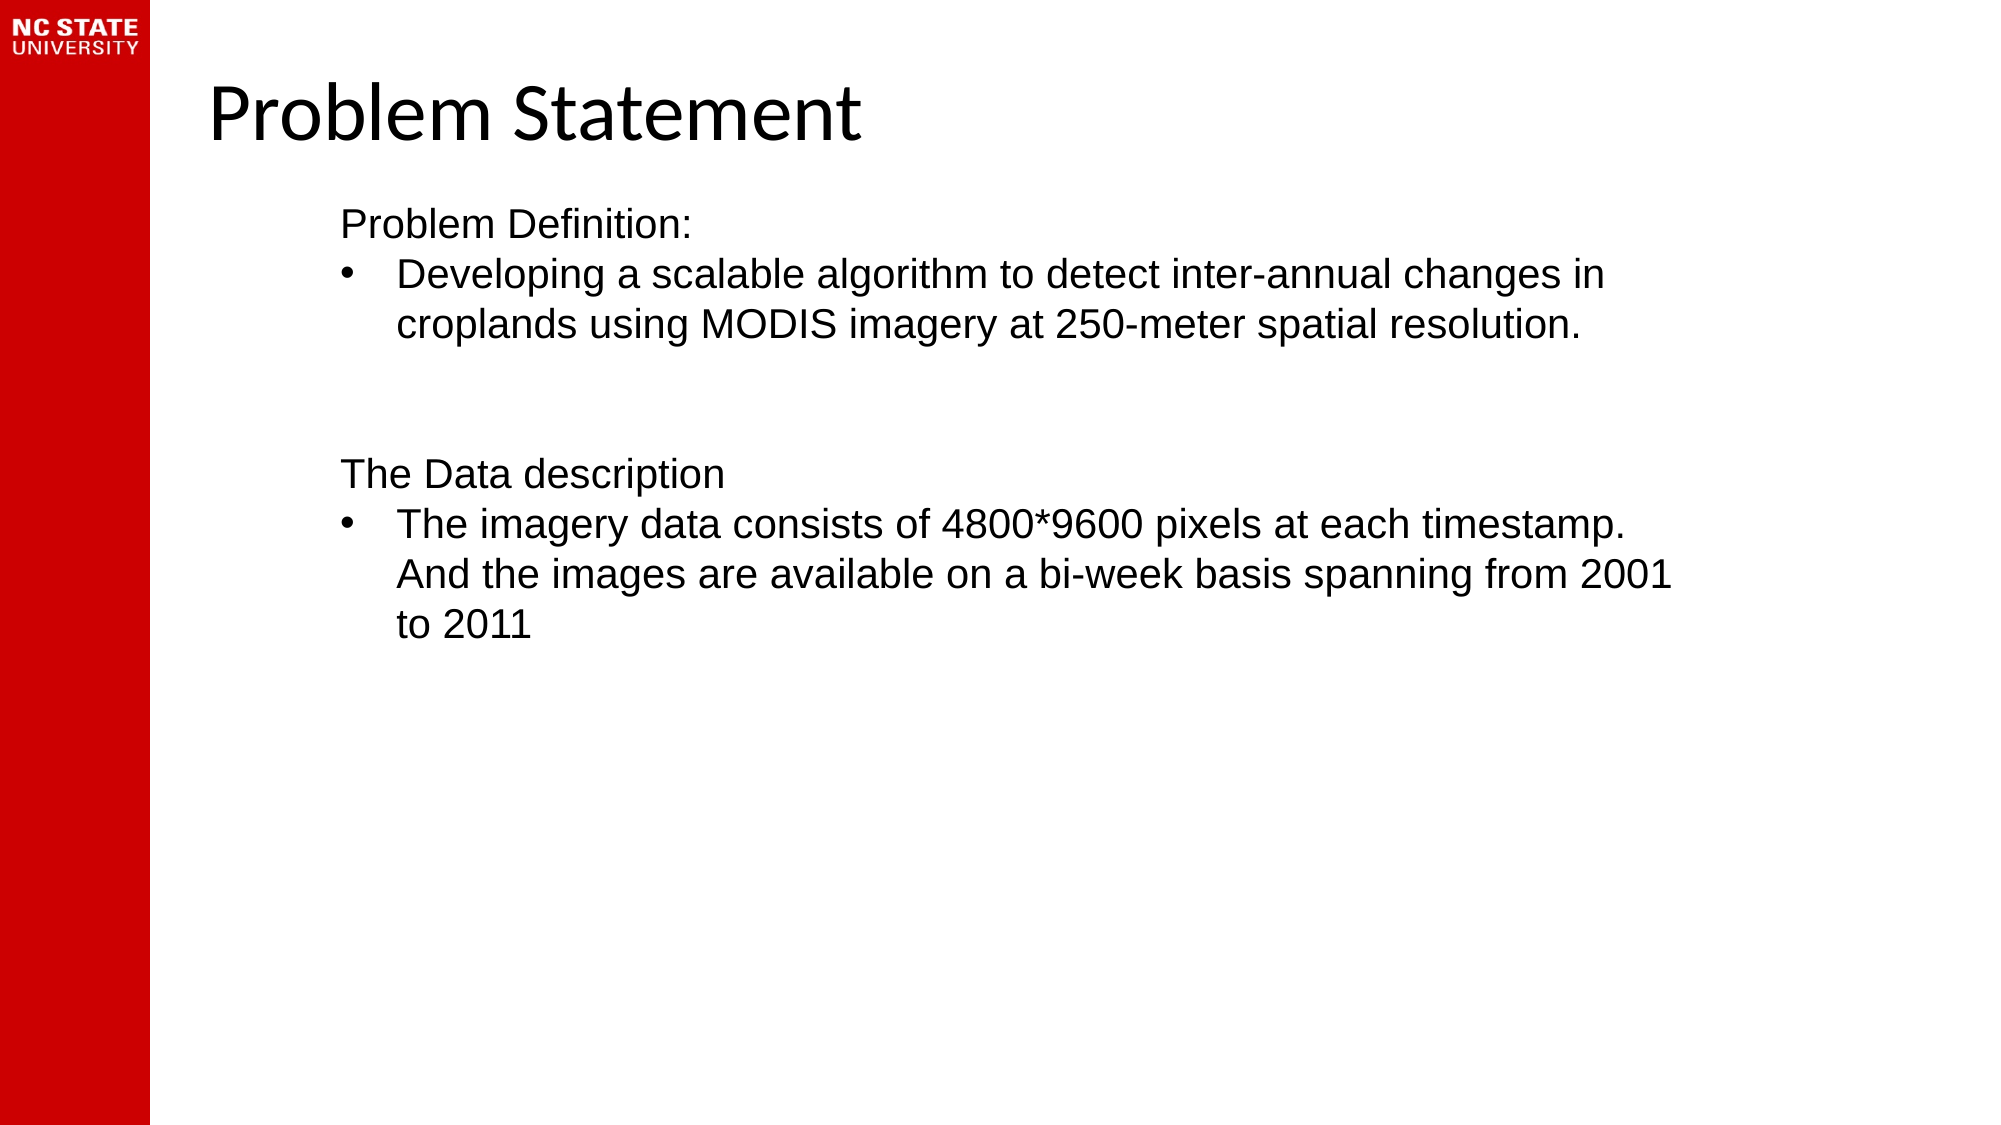

Problem Statement
Problem Definition:
Developing a scalable algorithm to detect inter-annual changes in croplands using MODIS imagery at 250-meter spatial resolution.

The Data description
The imagery data consists of 4800*9600 pixels at each timestamp. And the images are available on a bi-week basis spanning from 2001 to 2011